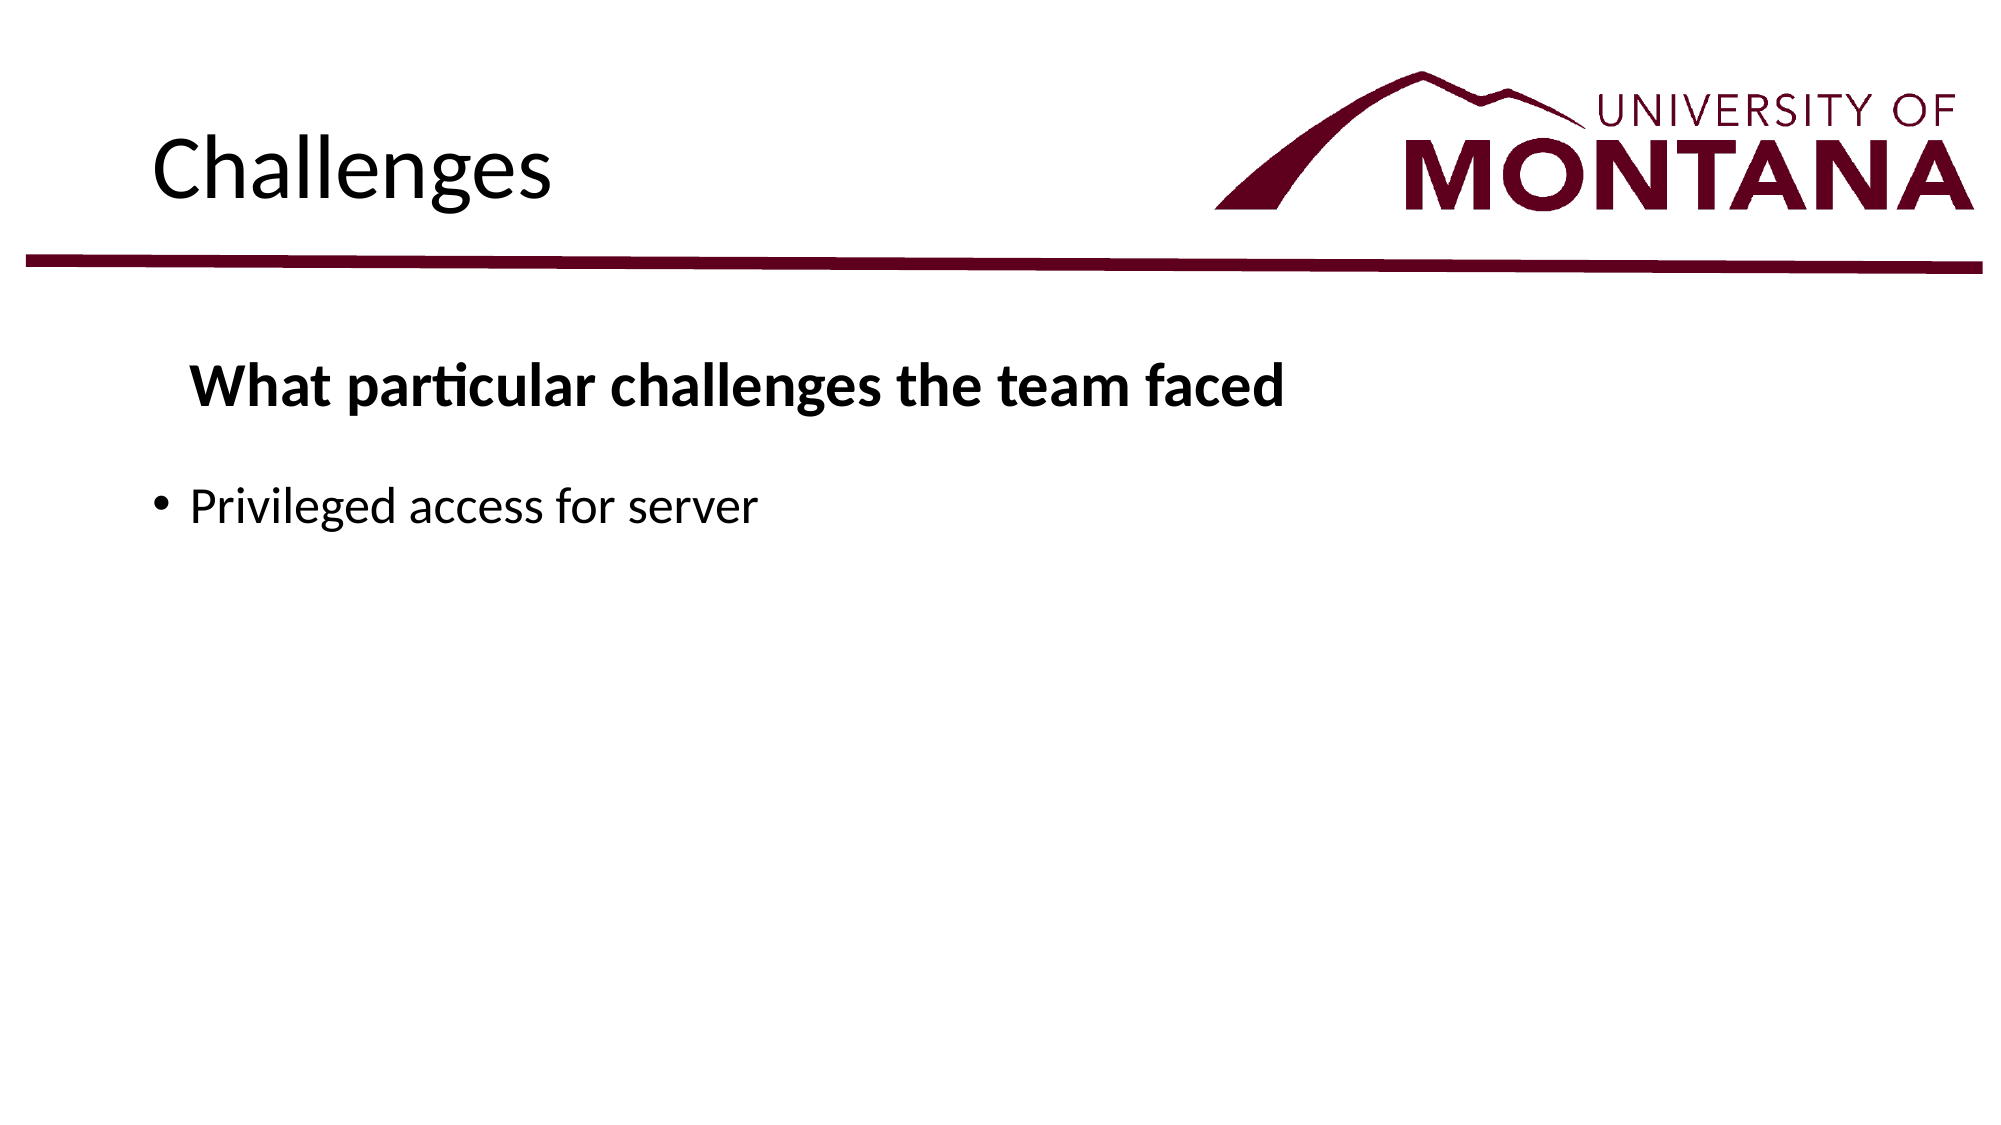

# Challenges
What particular challenges the team faced
Privileged access for server